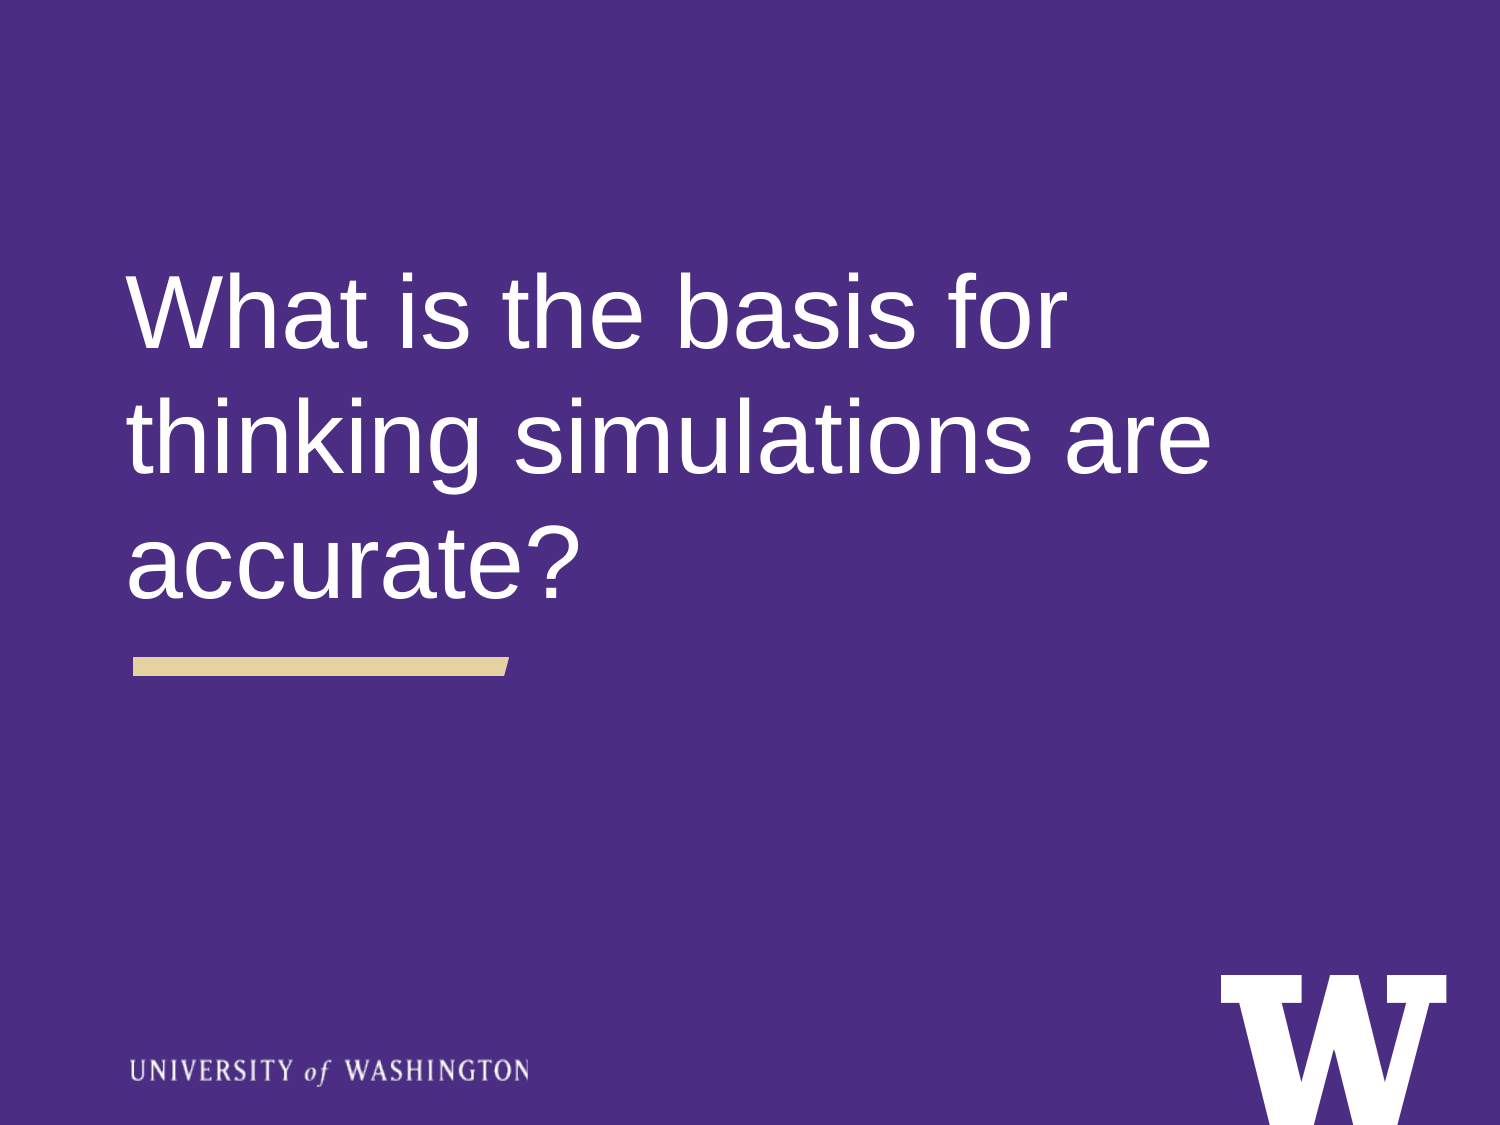

What is the basis for thinking simulations are accurate?